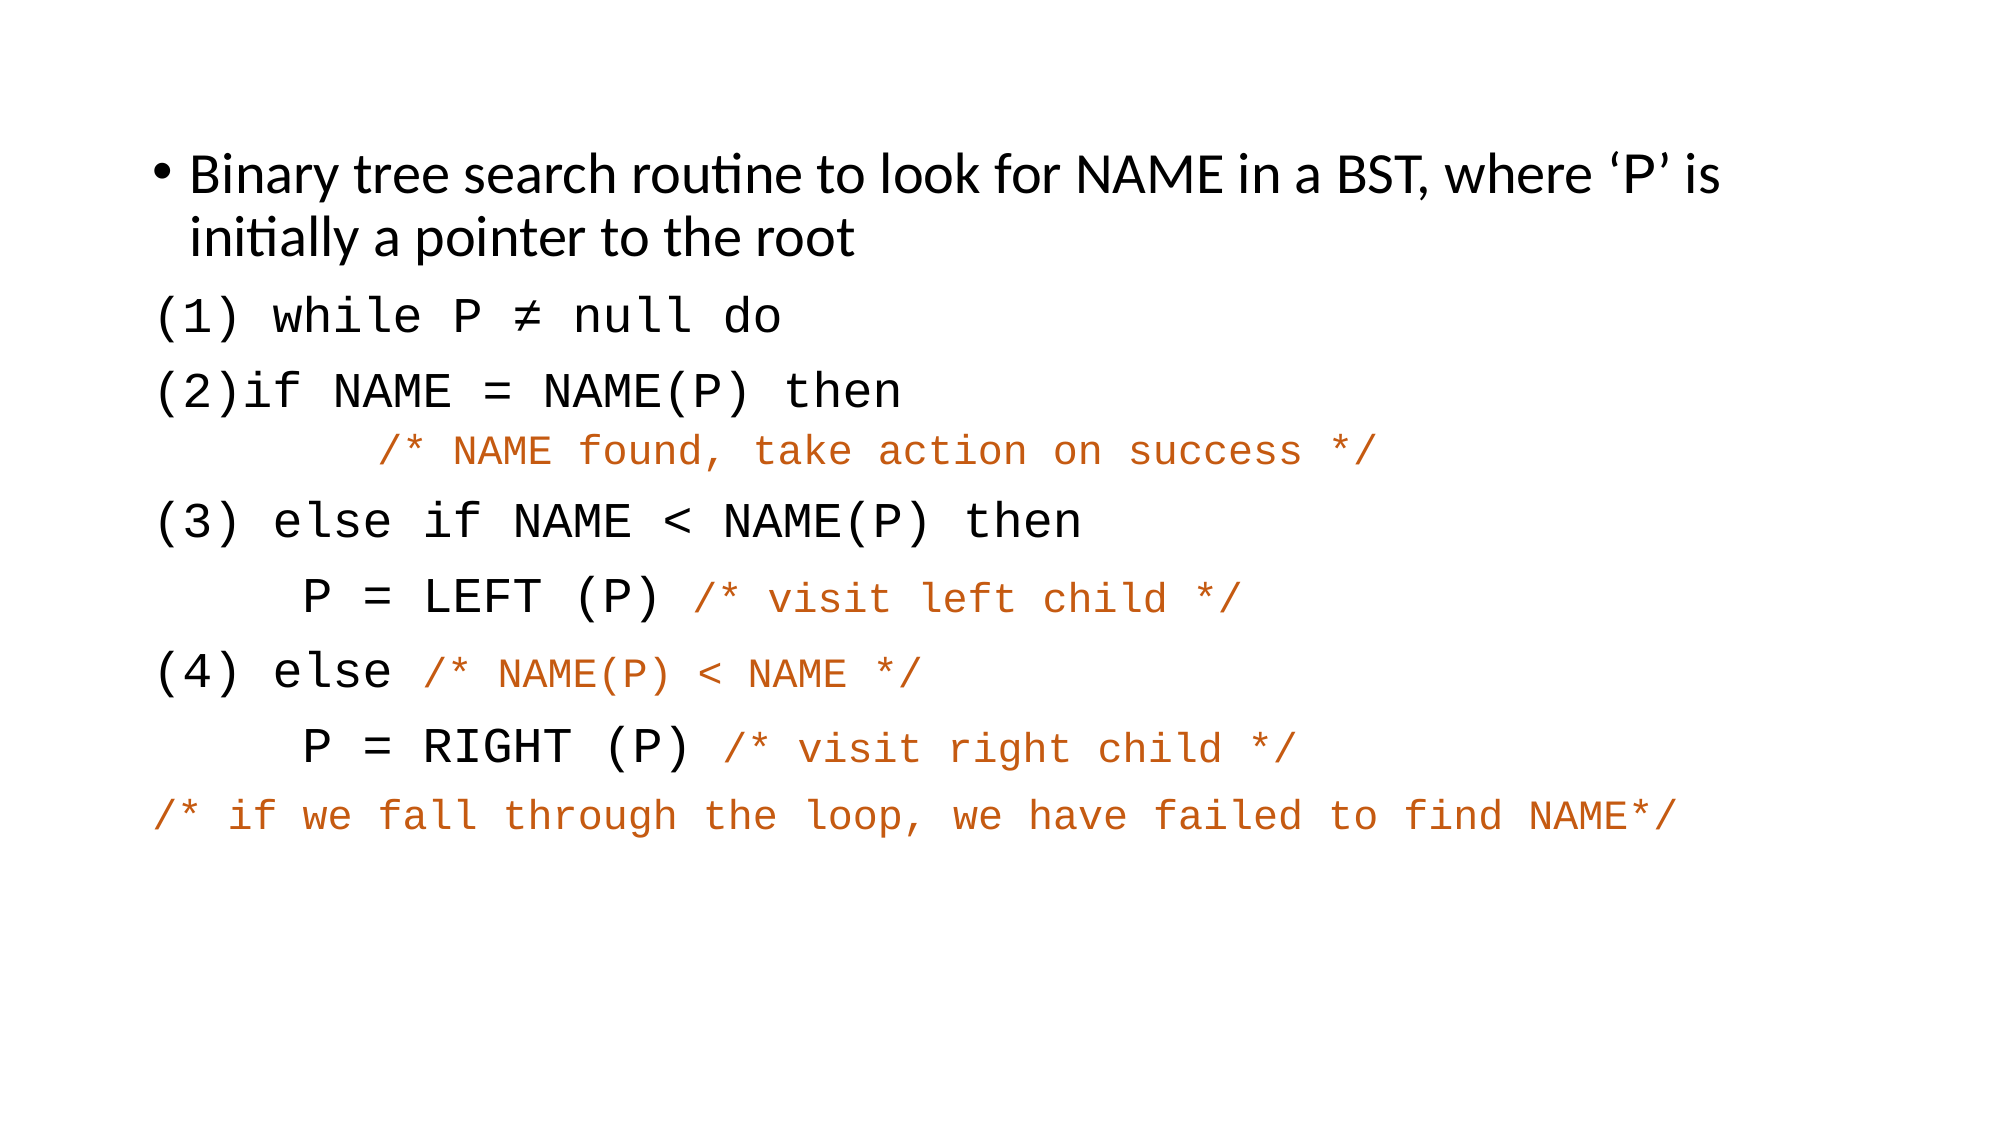

Binary tree search routine to look for NAME in a BST, where ‘P’ is initially a pointer to the root
(1) while P ≠ null do
if NAME = NAME(P) then
	/* NAME found, take action on success */
(3) else if NAME < NAME(P) then
	P = LEFT (P) /* visit left child */
(4) else /* NAME(P) < NAME */
	P = RIGHT (P) /* visit right child */
/* if we fall through the loop, we have failed to find NAME*/